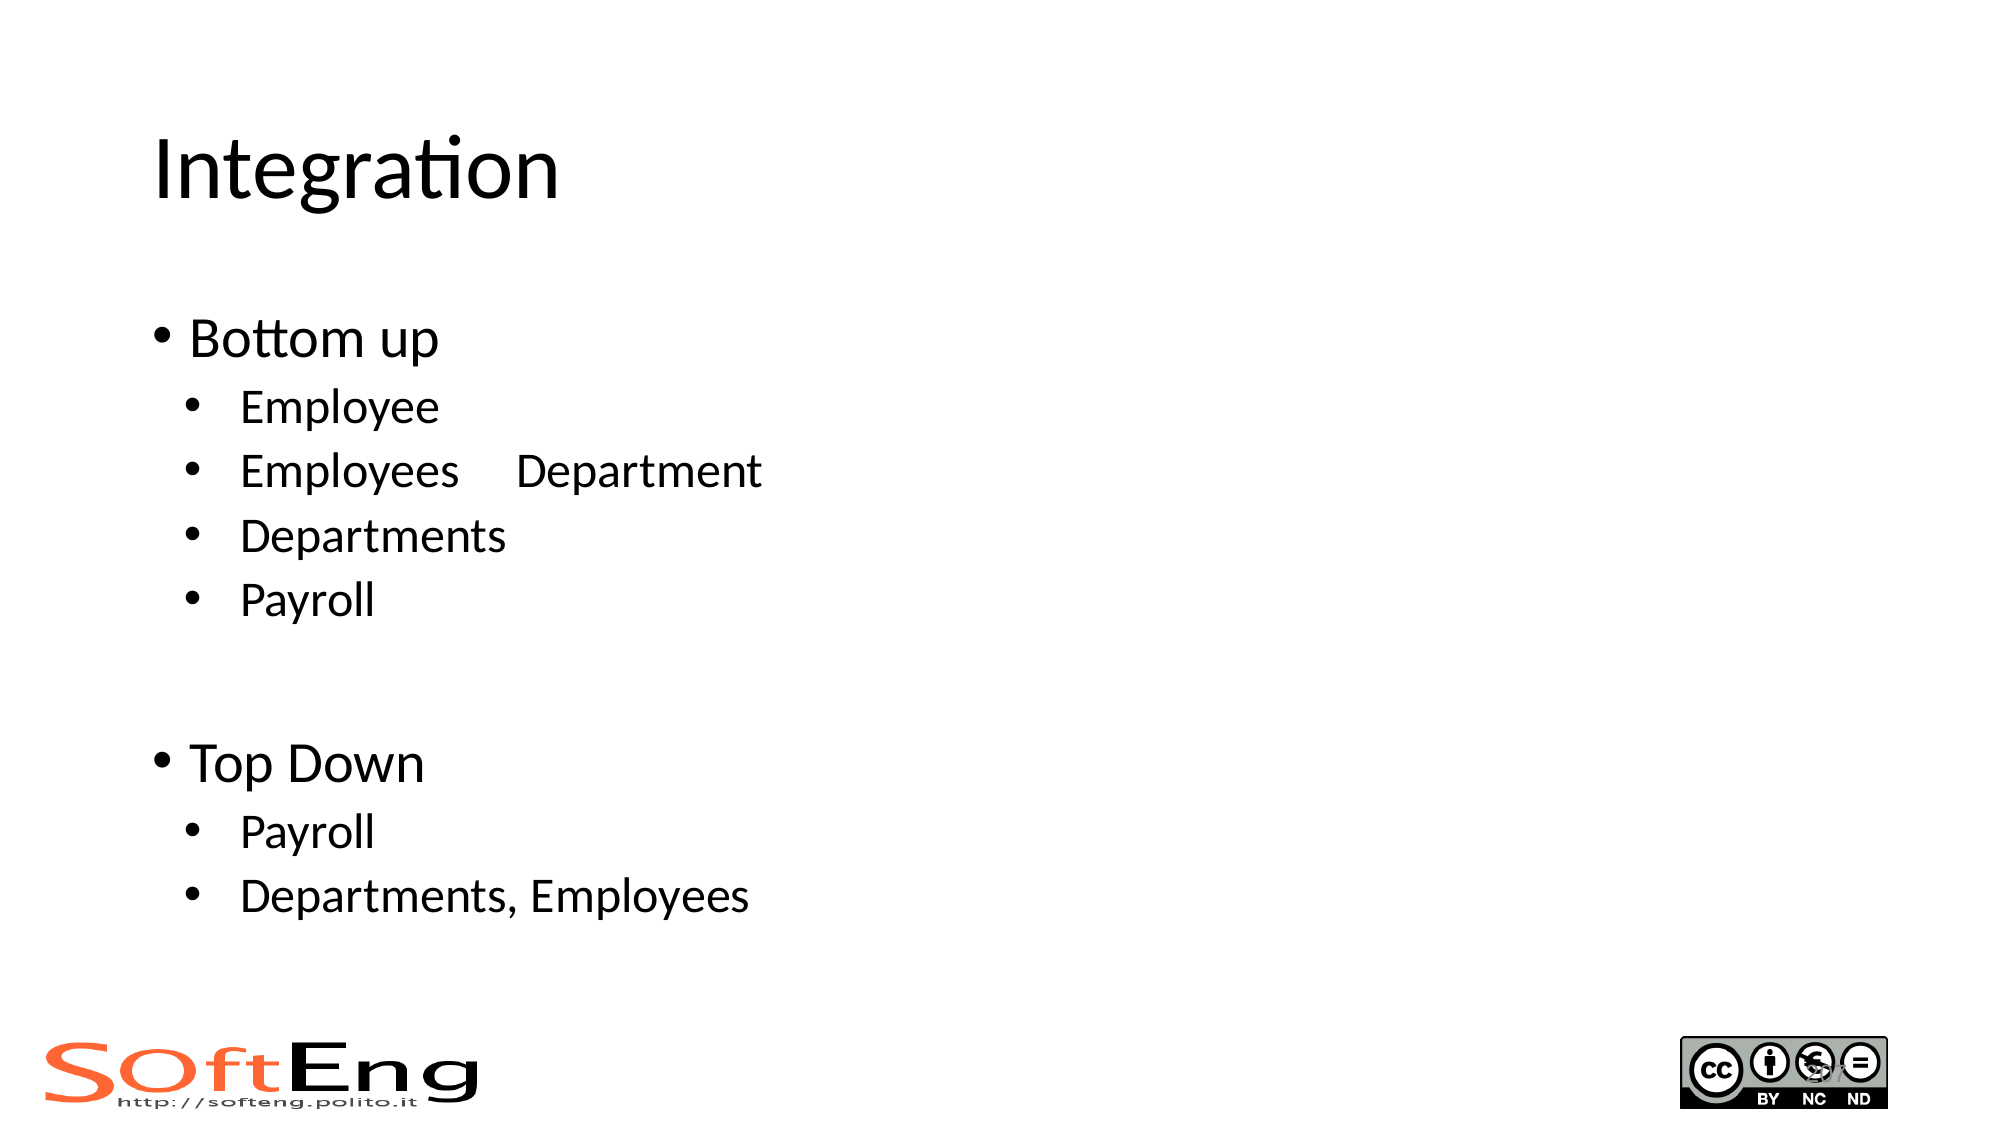

# Integration
Bottom up
Employee
Employees     Department
Departments
Payroll

Top Down
Payroll
Departments, Employees
207